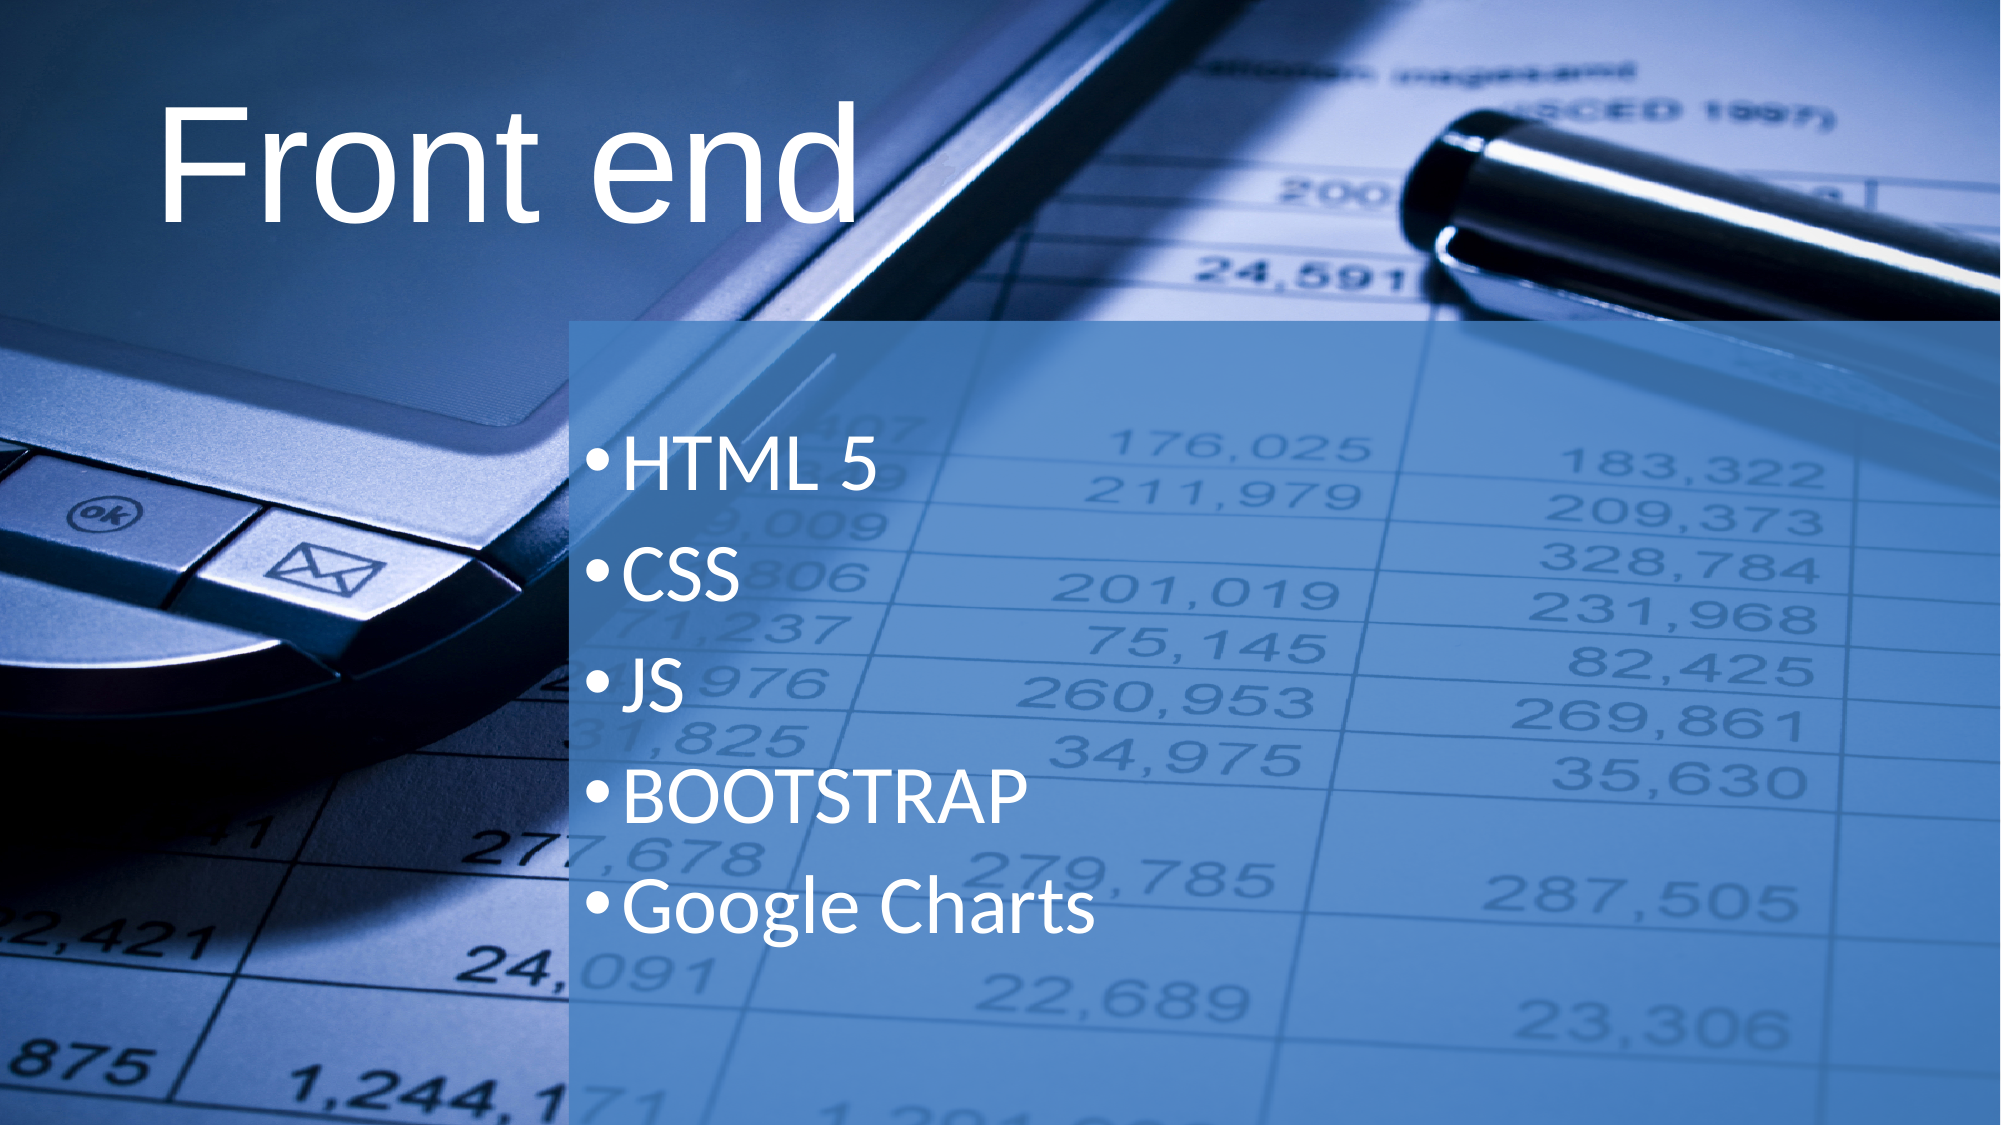

# Front end

HTML 5
CSS
JS
BOOTSTRAP
Google Charts